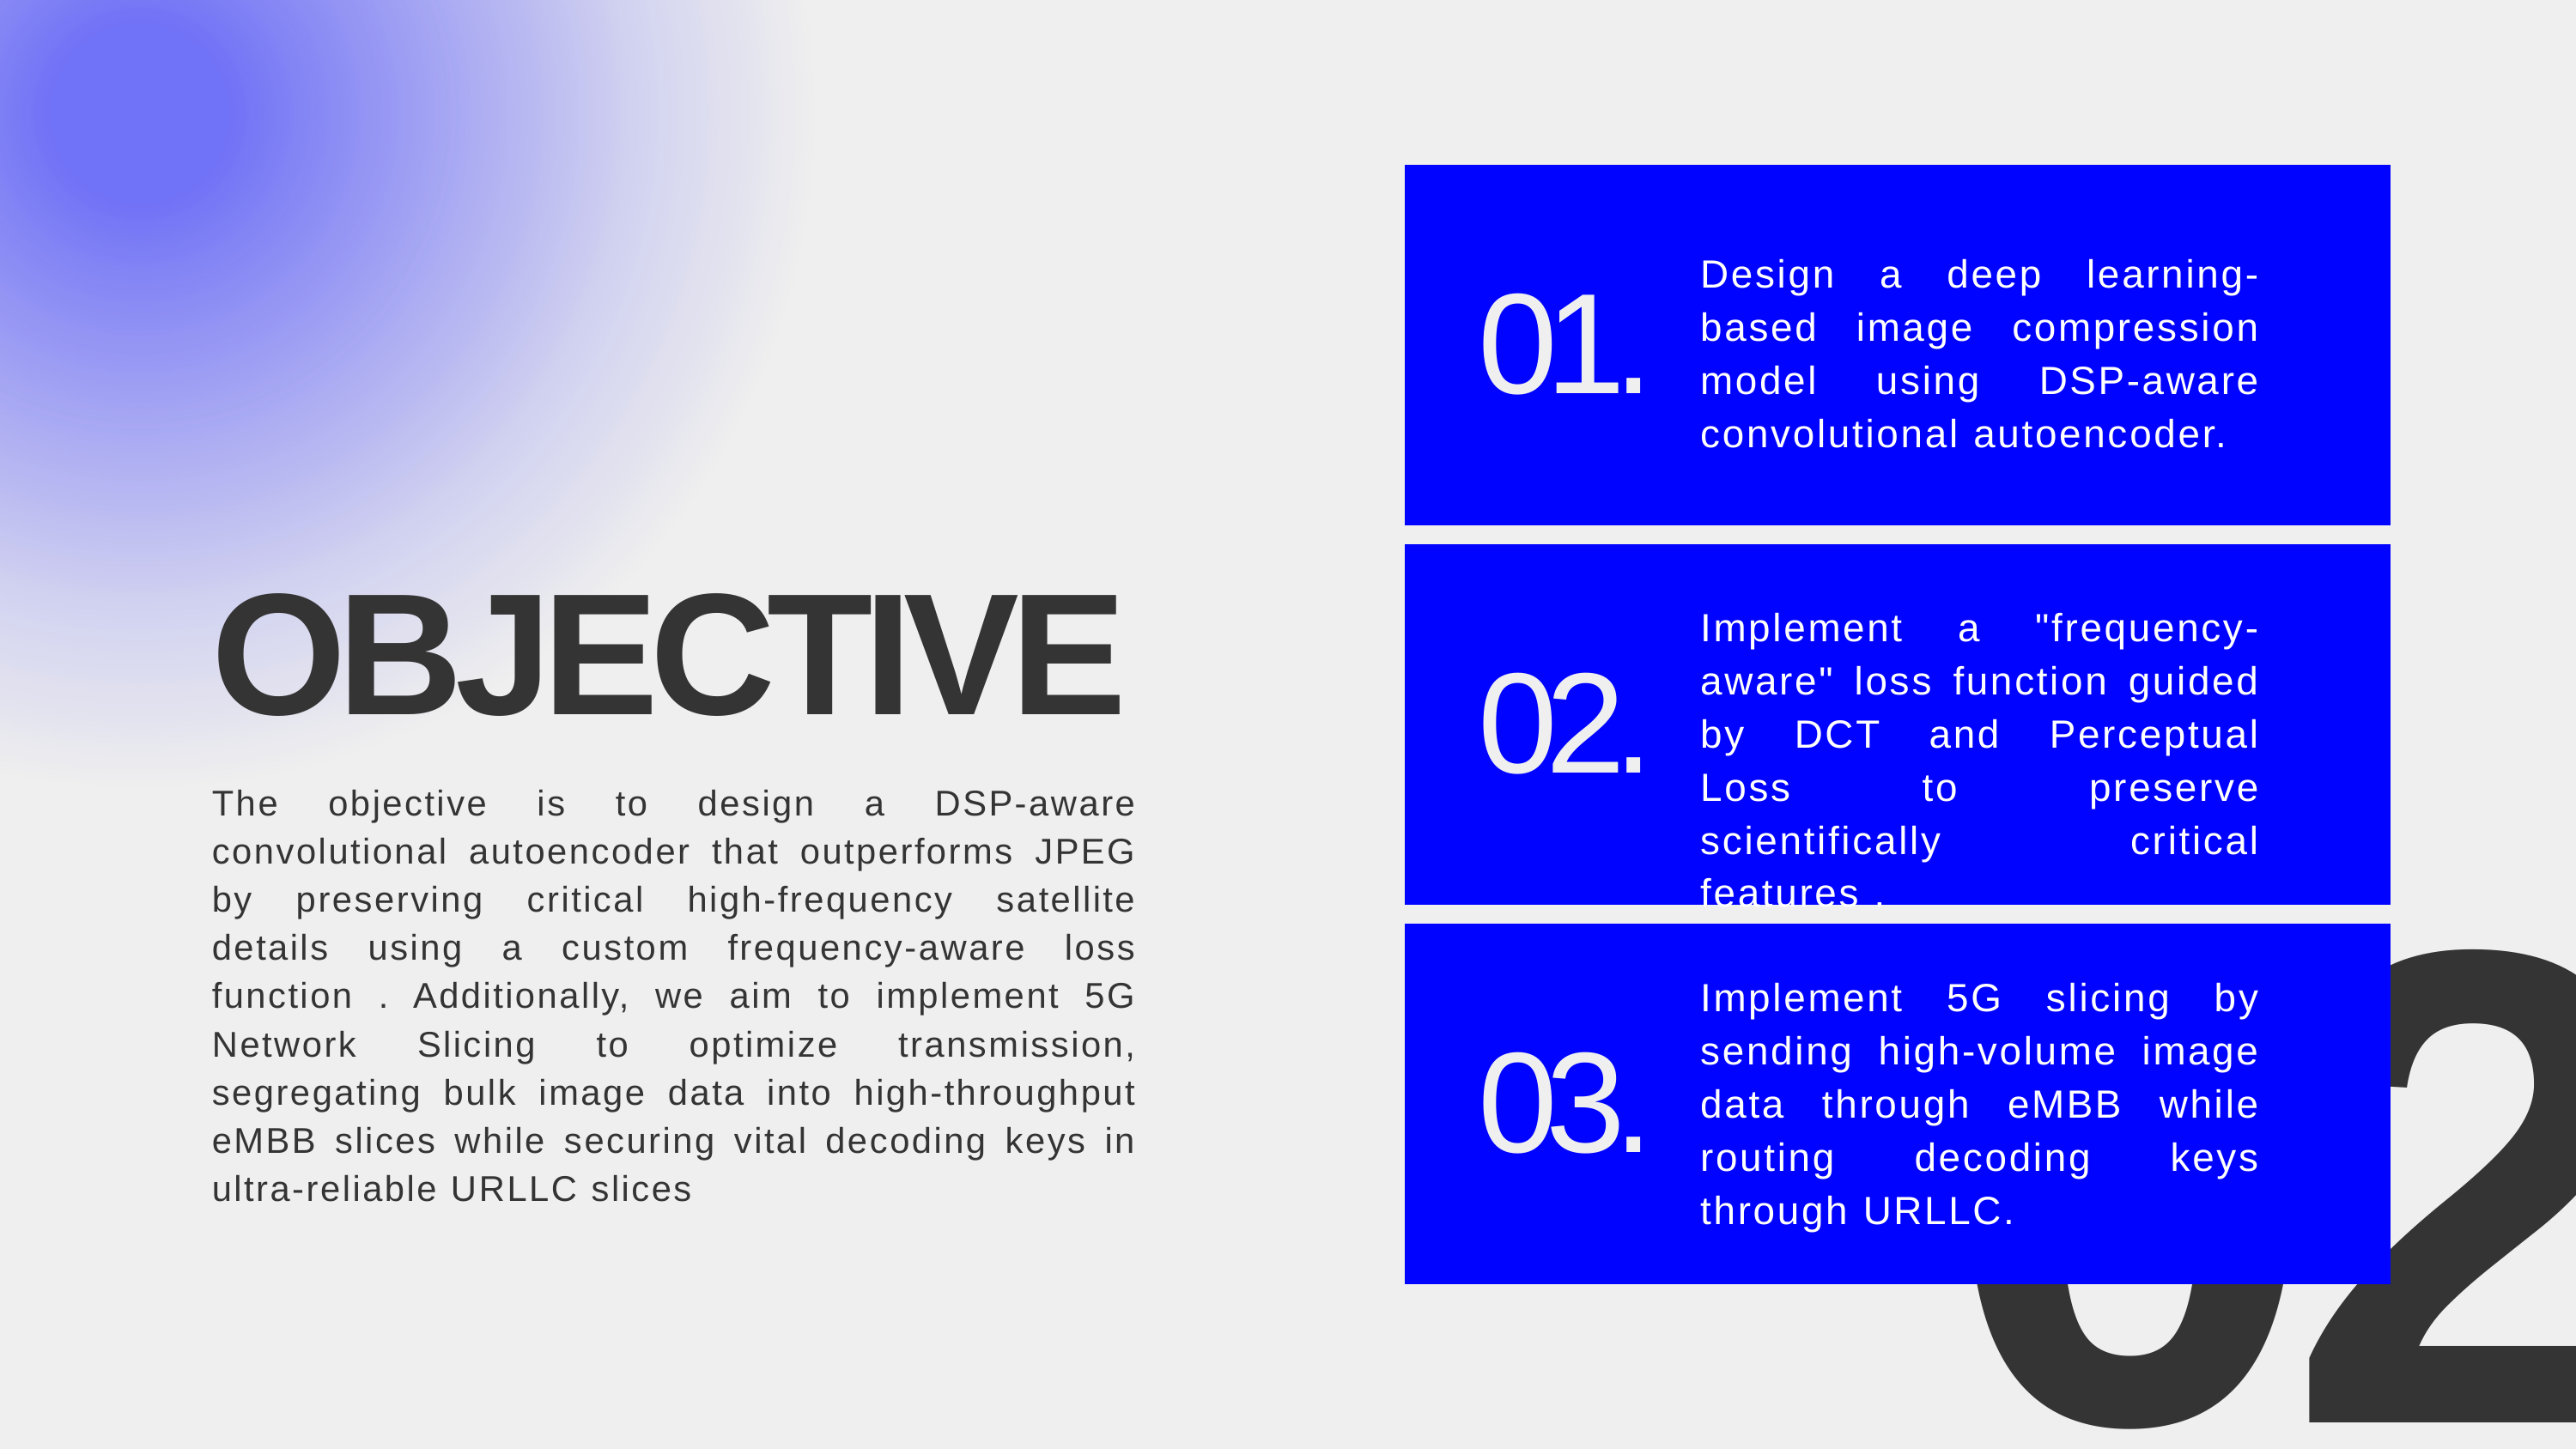

Design a deep learning-based image compression model using DSP-aware convolutional autoencoder.
01.

OBJECTIVE
Implement a "frequency-aware" loss function guided by DCT and Perceptual Loss to preserve scientifically critical features .
02.
The objective is to design a DSP-aware convolutional autoencoder that outperforms JPEG by preserving critical high-frequency satellite details using a custom frequency-aware loss function . Additionally, we aim to implement 5G Network Slicing to optimize transmission, segregating bulk image data into high-throughput eMBB slices while securing vital decoding keys in ultra-reliable URLLC slices
02

Implement 5G slicing by sending high-volume image data through eMBB while routing decoding keys through URLLC.
03.